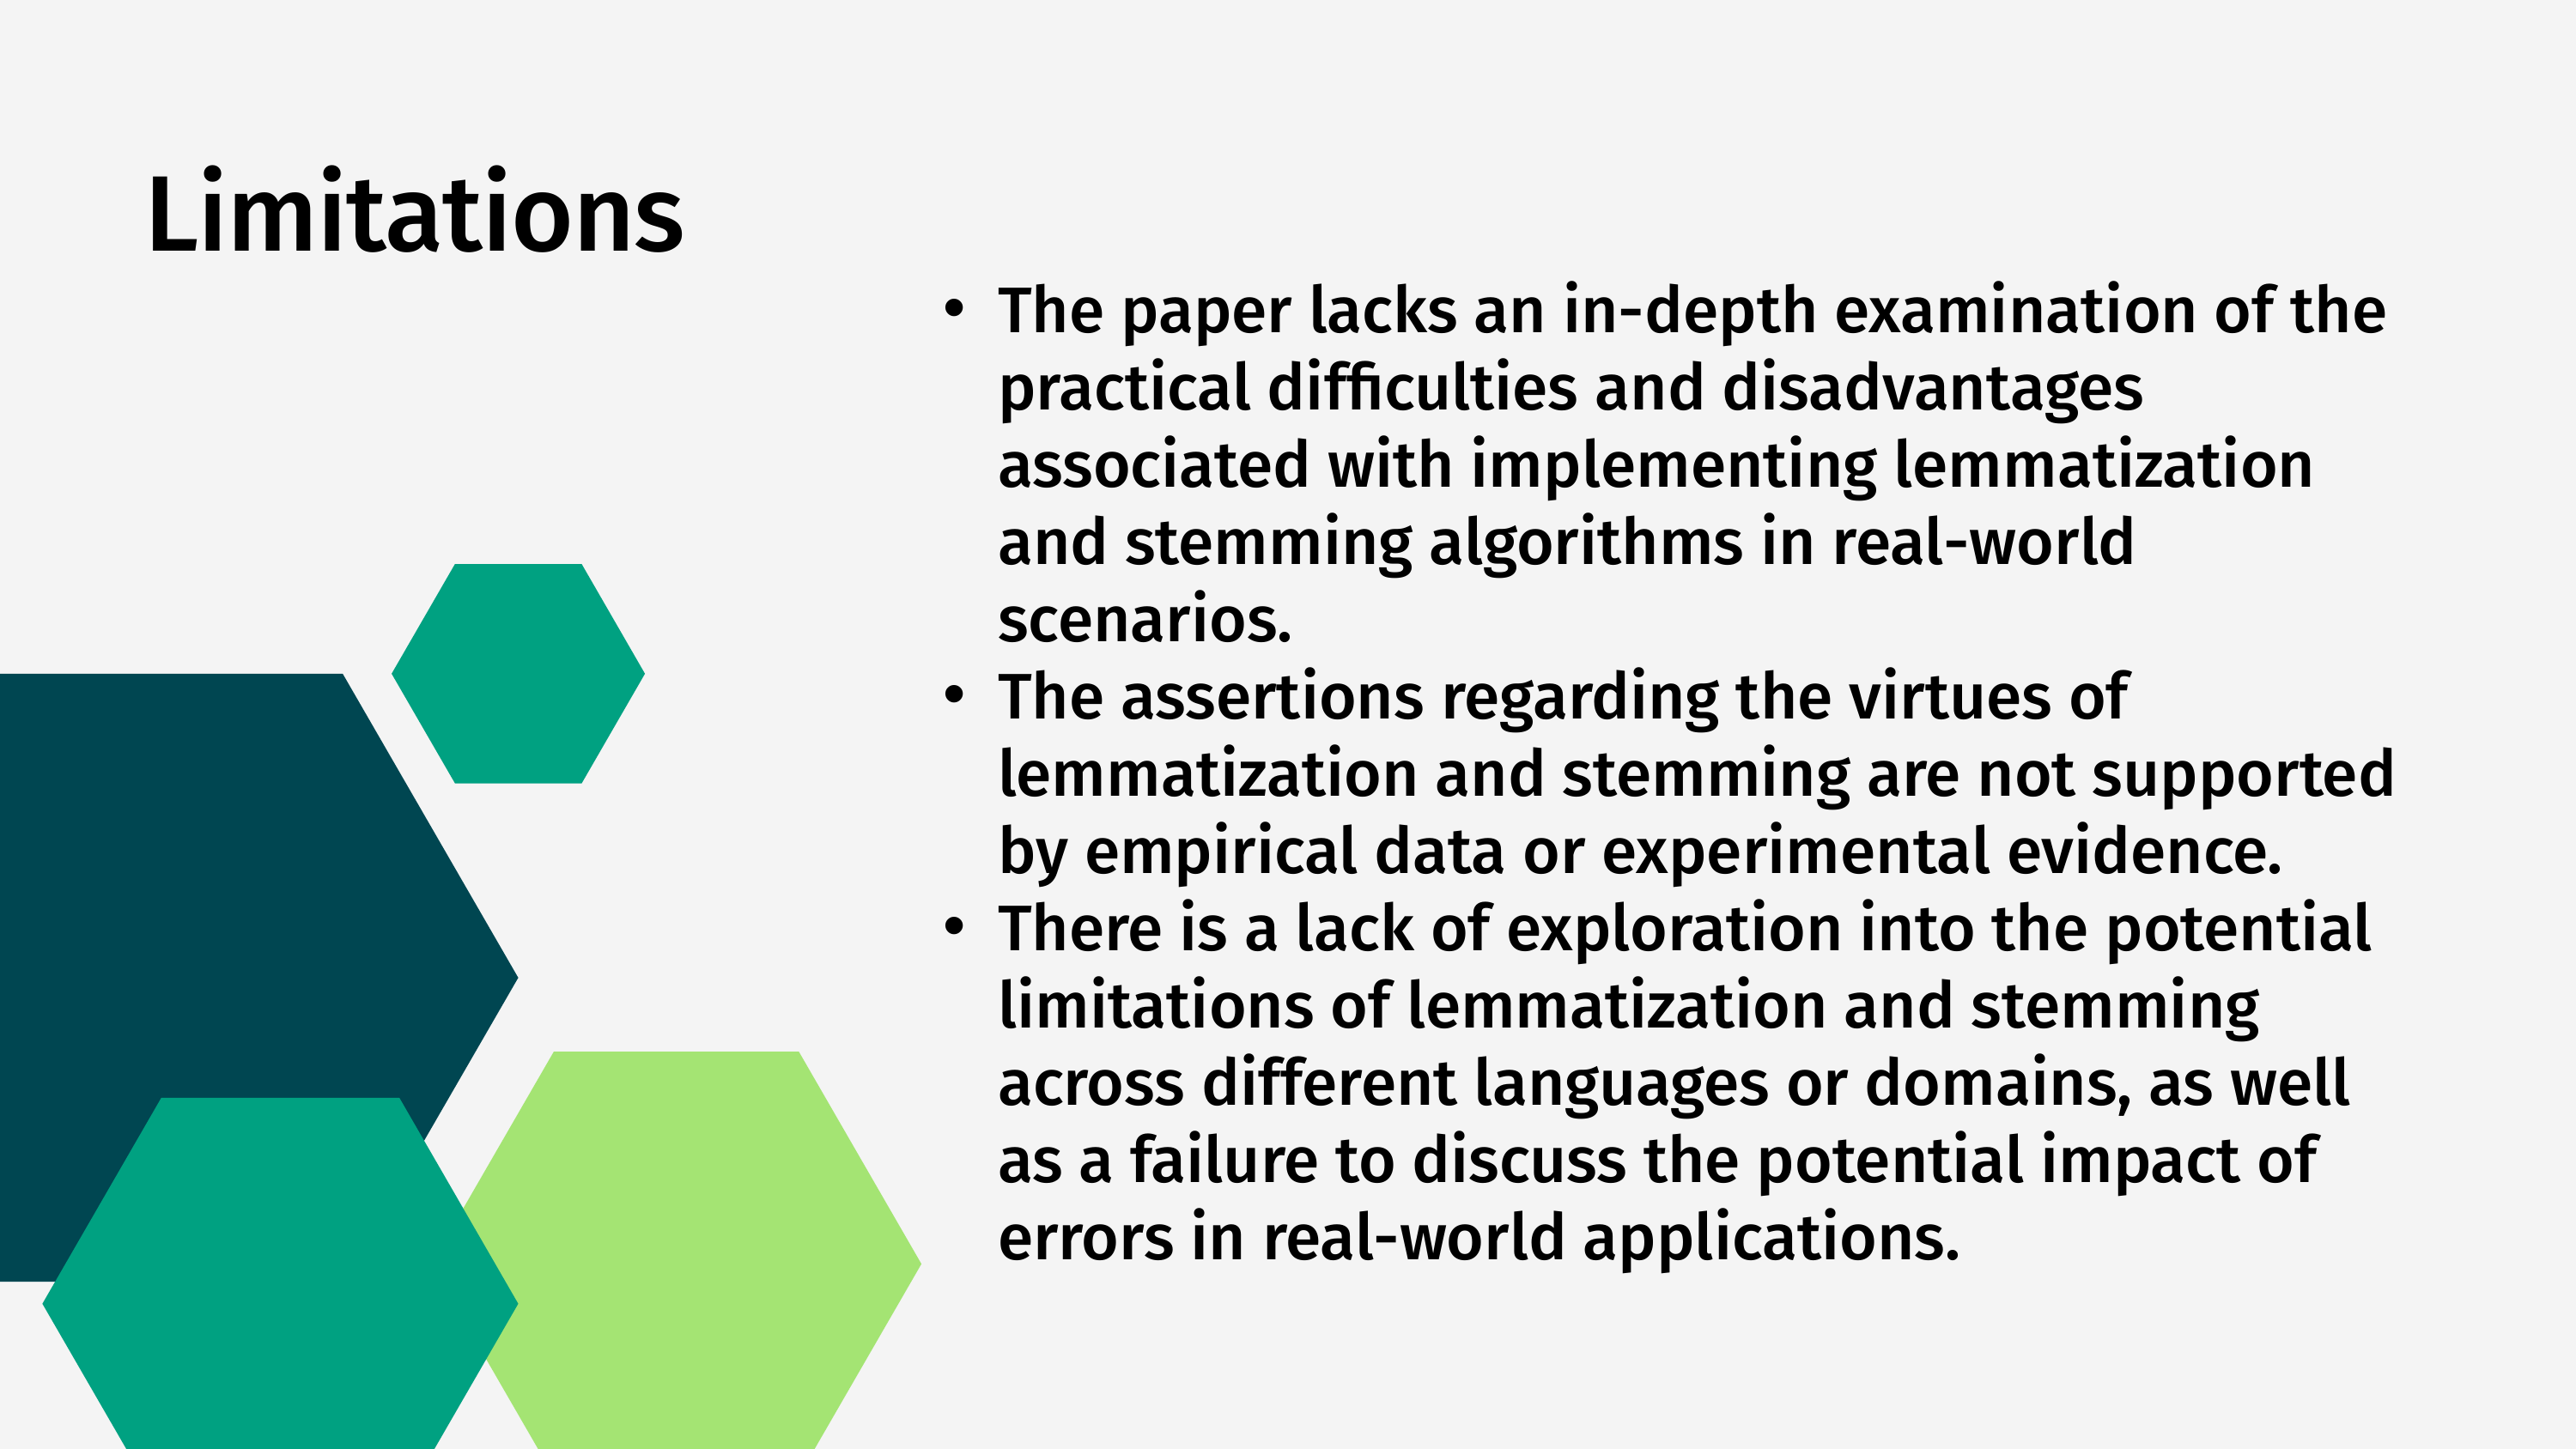

Limitations
The paper lacks an in-depth examination of the practical difficulties and disadvantages associated with implementing lemmatization and stemming algorithms in real-world scenarios.
The assertions regarding the virtues of lemmatization and stemming are not supported by empirical data or experimental evidence.
There is a lack of exploration into the potential limitations of lemmatization and stemming across different languages or domains, as well as a failure to discuss the potential impact of errors in real-world applications.